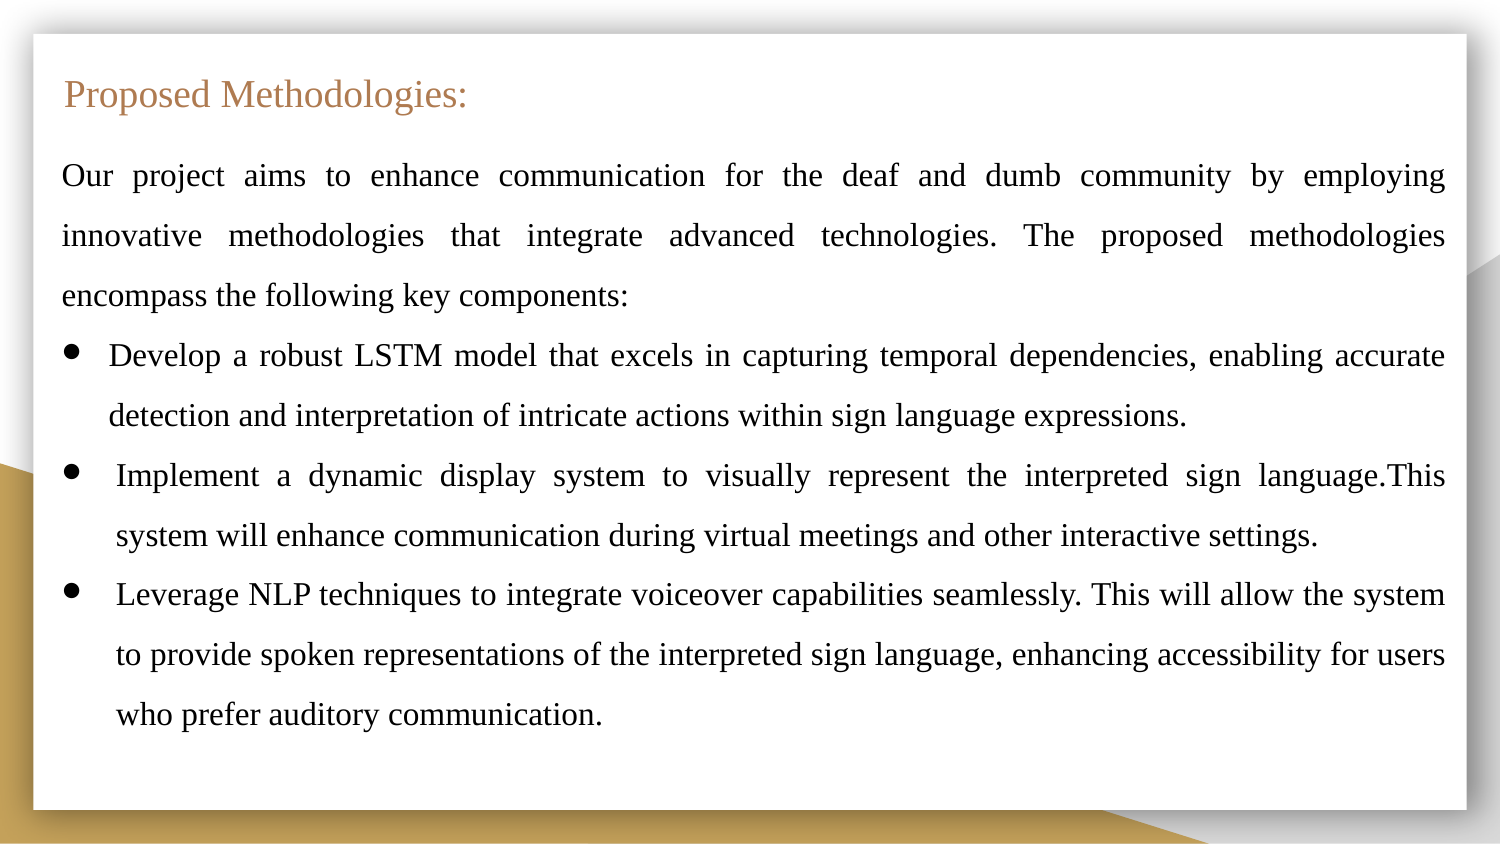

# Proposed Methodologies:
Our project aims to enhance communication for the deaf and dumb community by employing innovative methodologies that integrate advanced technologies. The proposed methodologies encompass the following key components:
Develop a robust LSTM model that excels in capturing temporal dependencies, enabling accurate detection and interpretation of intricate actions within sign language expressions.
Implement a dynamic display system to visually represent the interpreted sign language.This system will enhance communication during virtual meetings and other interactive settings.
Leverage NLP techniques to integrate voiceover capabilities seamlessly. This will allow the system to provide spoken representations of the interpreted sign language, enhancing accessibility for users who prefer auditory communication.